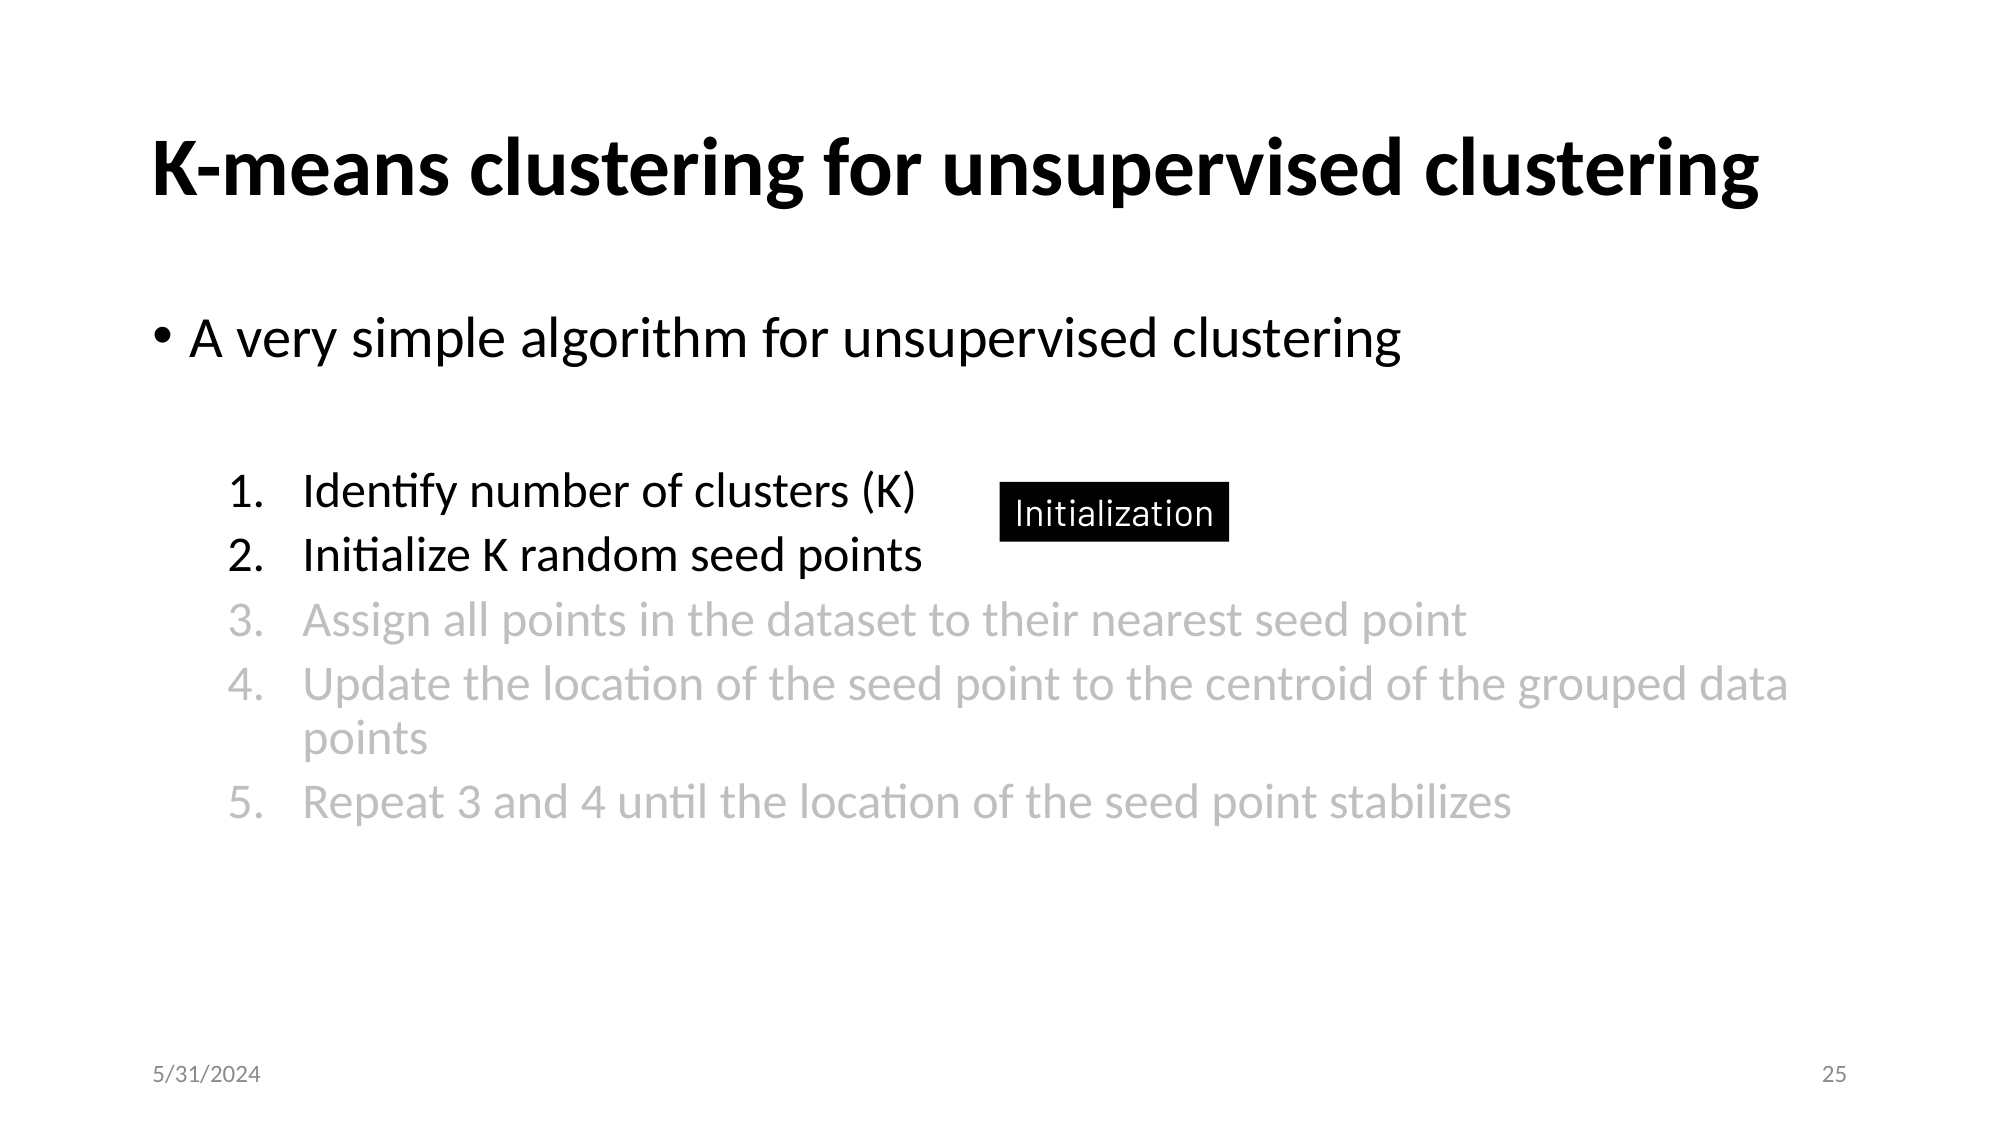

# K-means clustering for unsupervised clustering
A very simple algorithm for unsupervised clustering

Identify number of clusters (K)
Initialize K random seed points
Assign all points in the dataset to their nearest seed point
Update the location of the seed point to the centroid of the grouped data points
Repeat 3 and 4 until the location of the seed point stabilizes
Initialization
5/31/2024
25